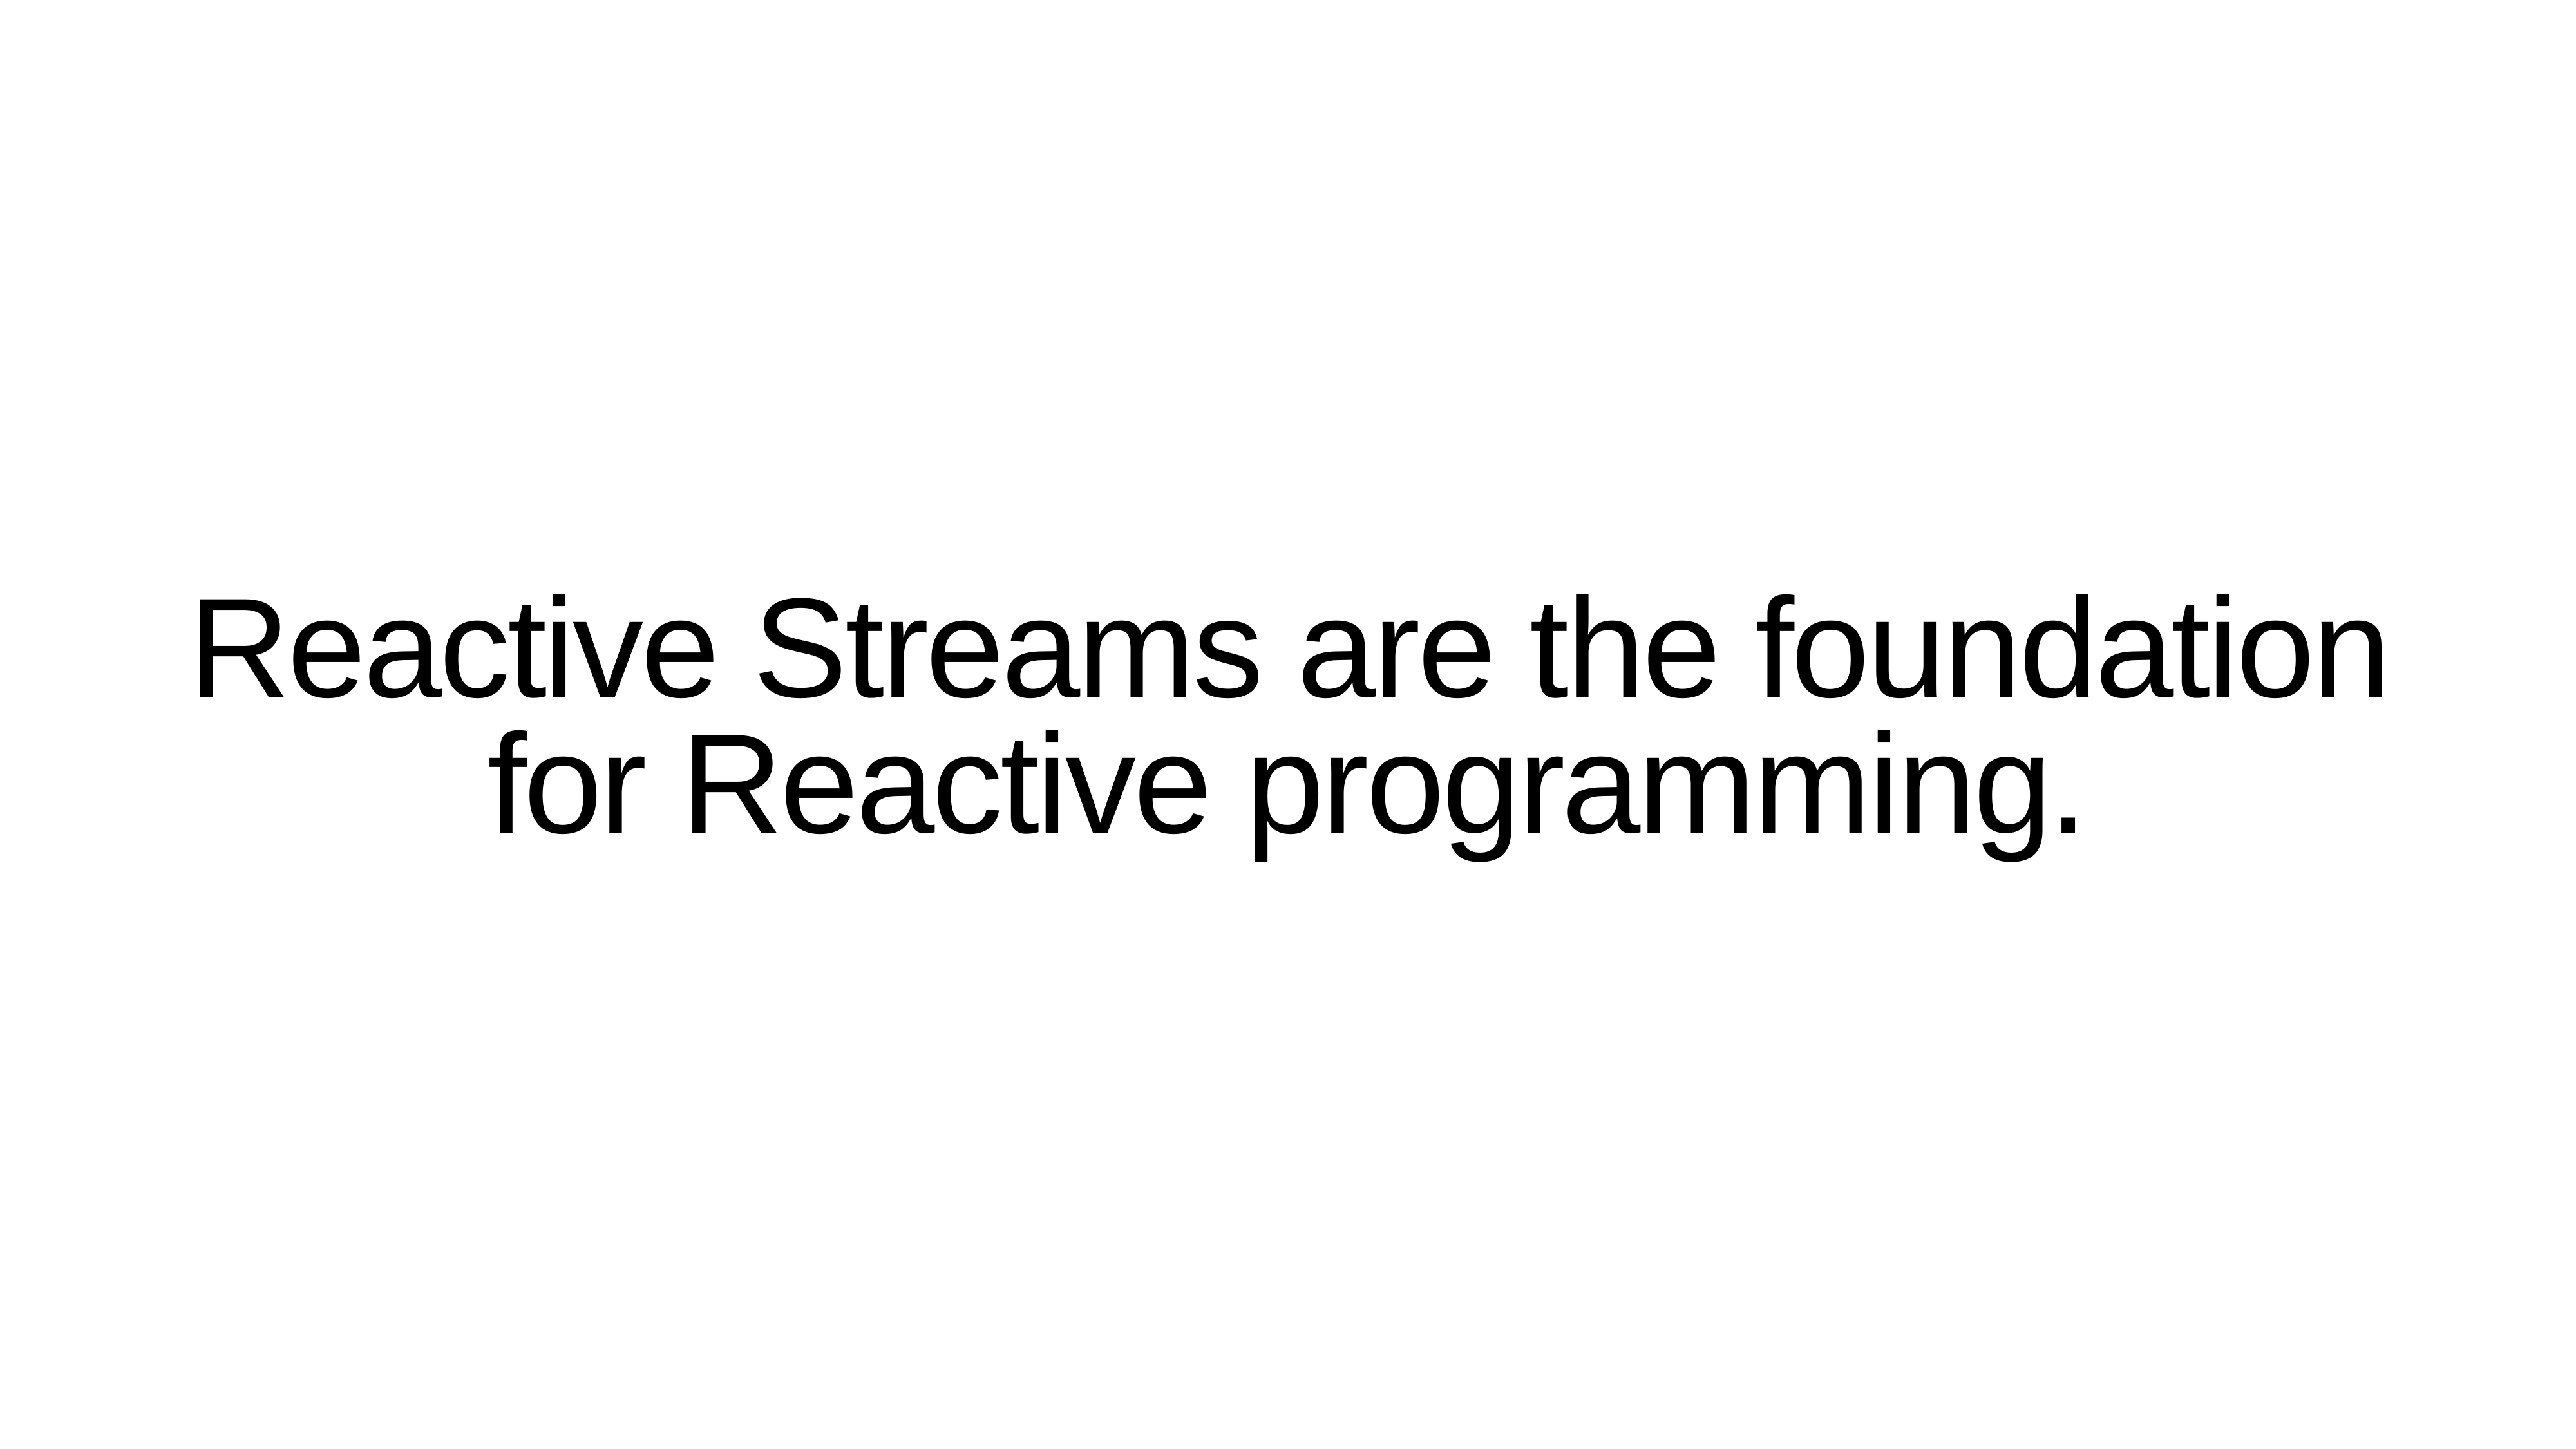

Reactive Streams are the foundation for Reactive programming.